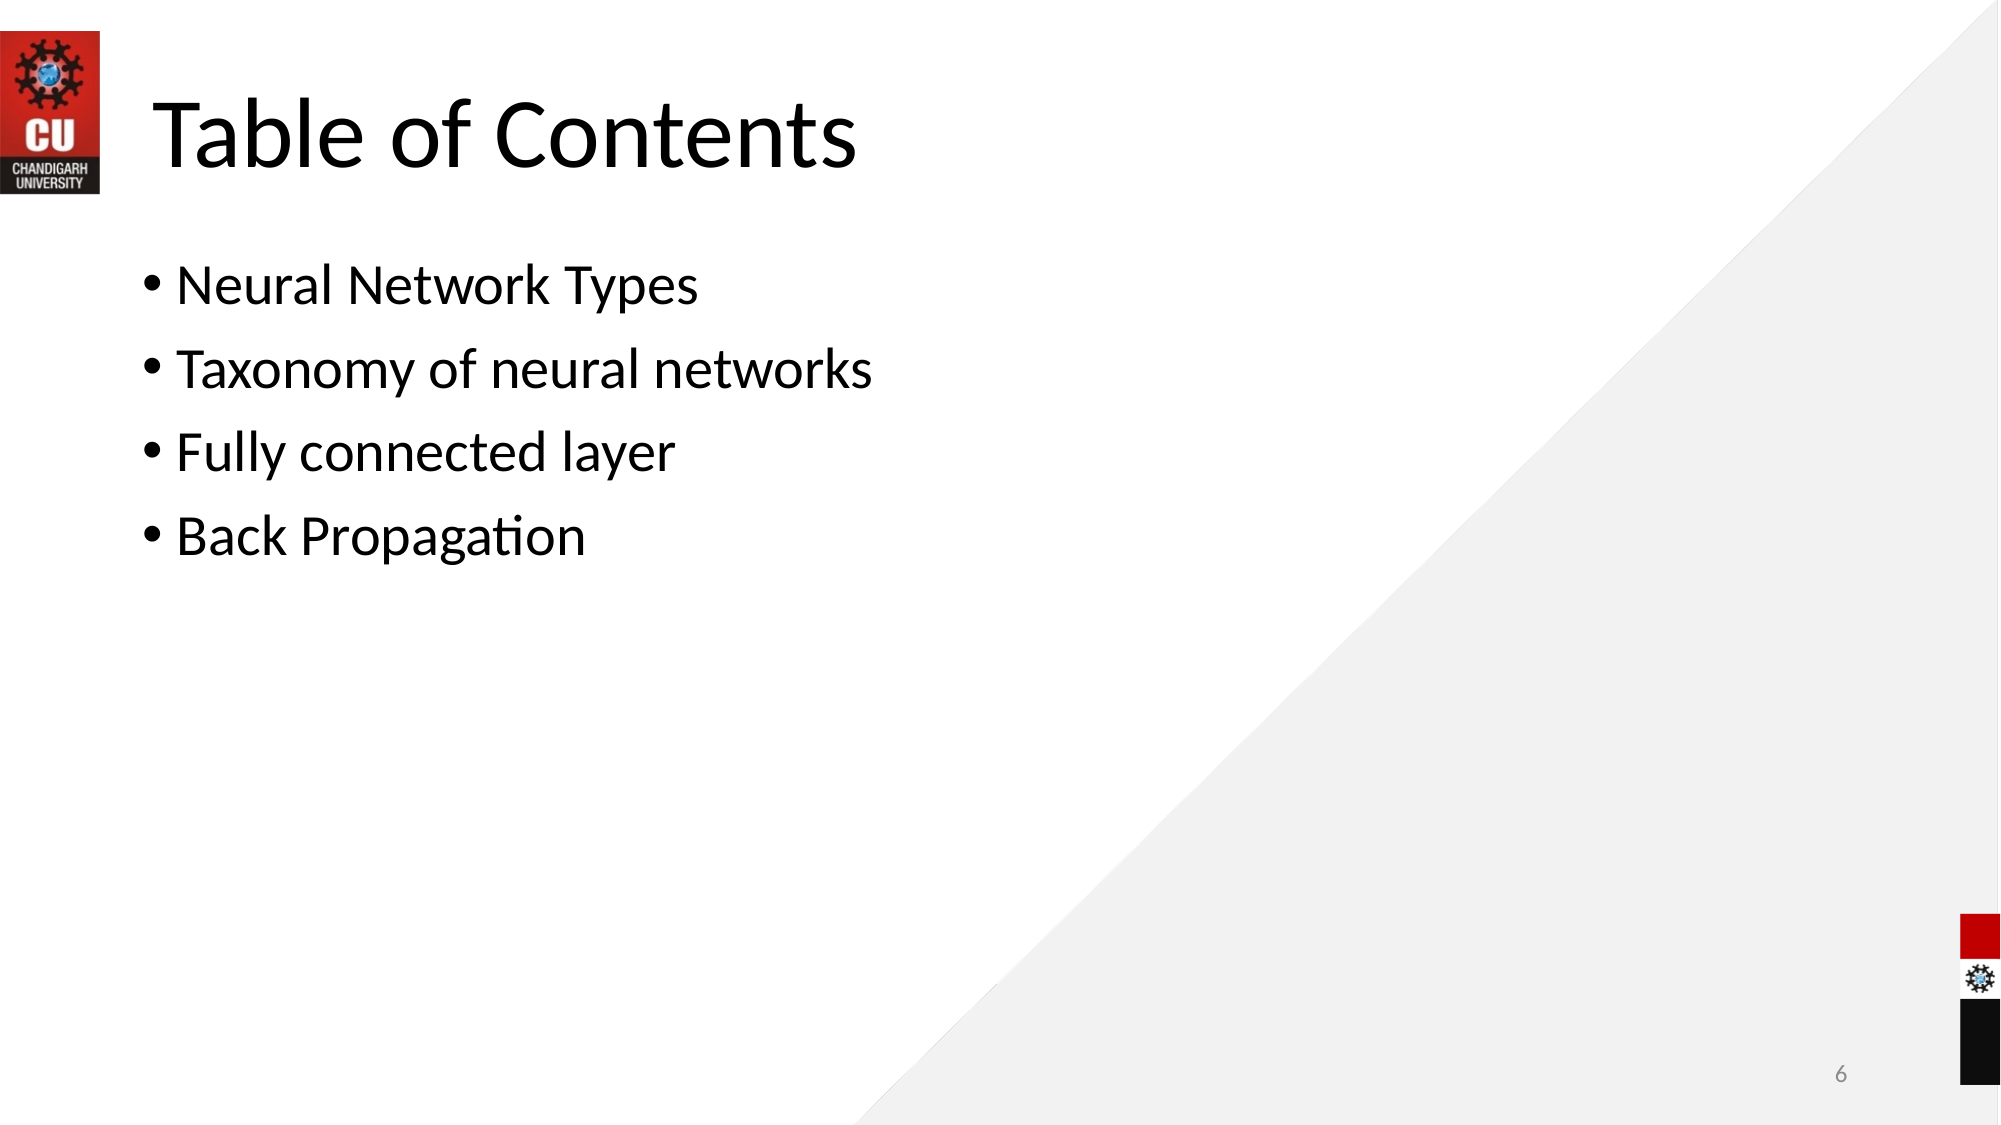

# Table of Contents
 Neural Network Types
 Taxonomy of neural networks
 Fully connected layer
 Back Propagation

6